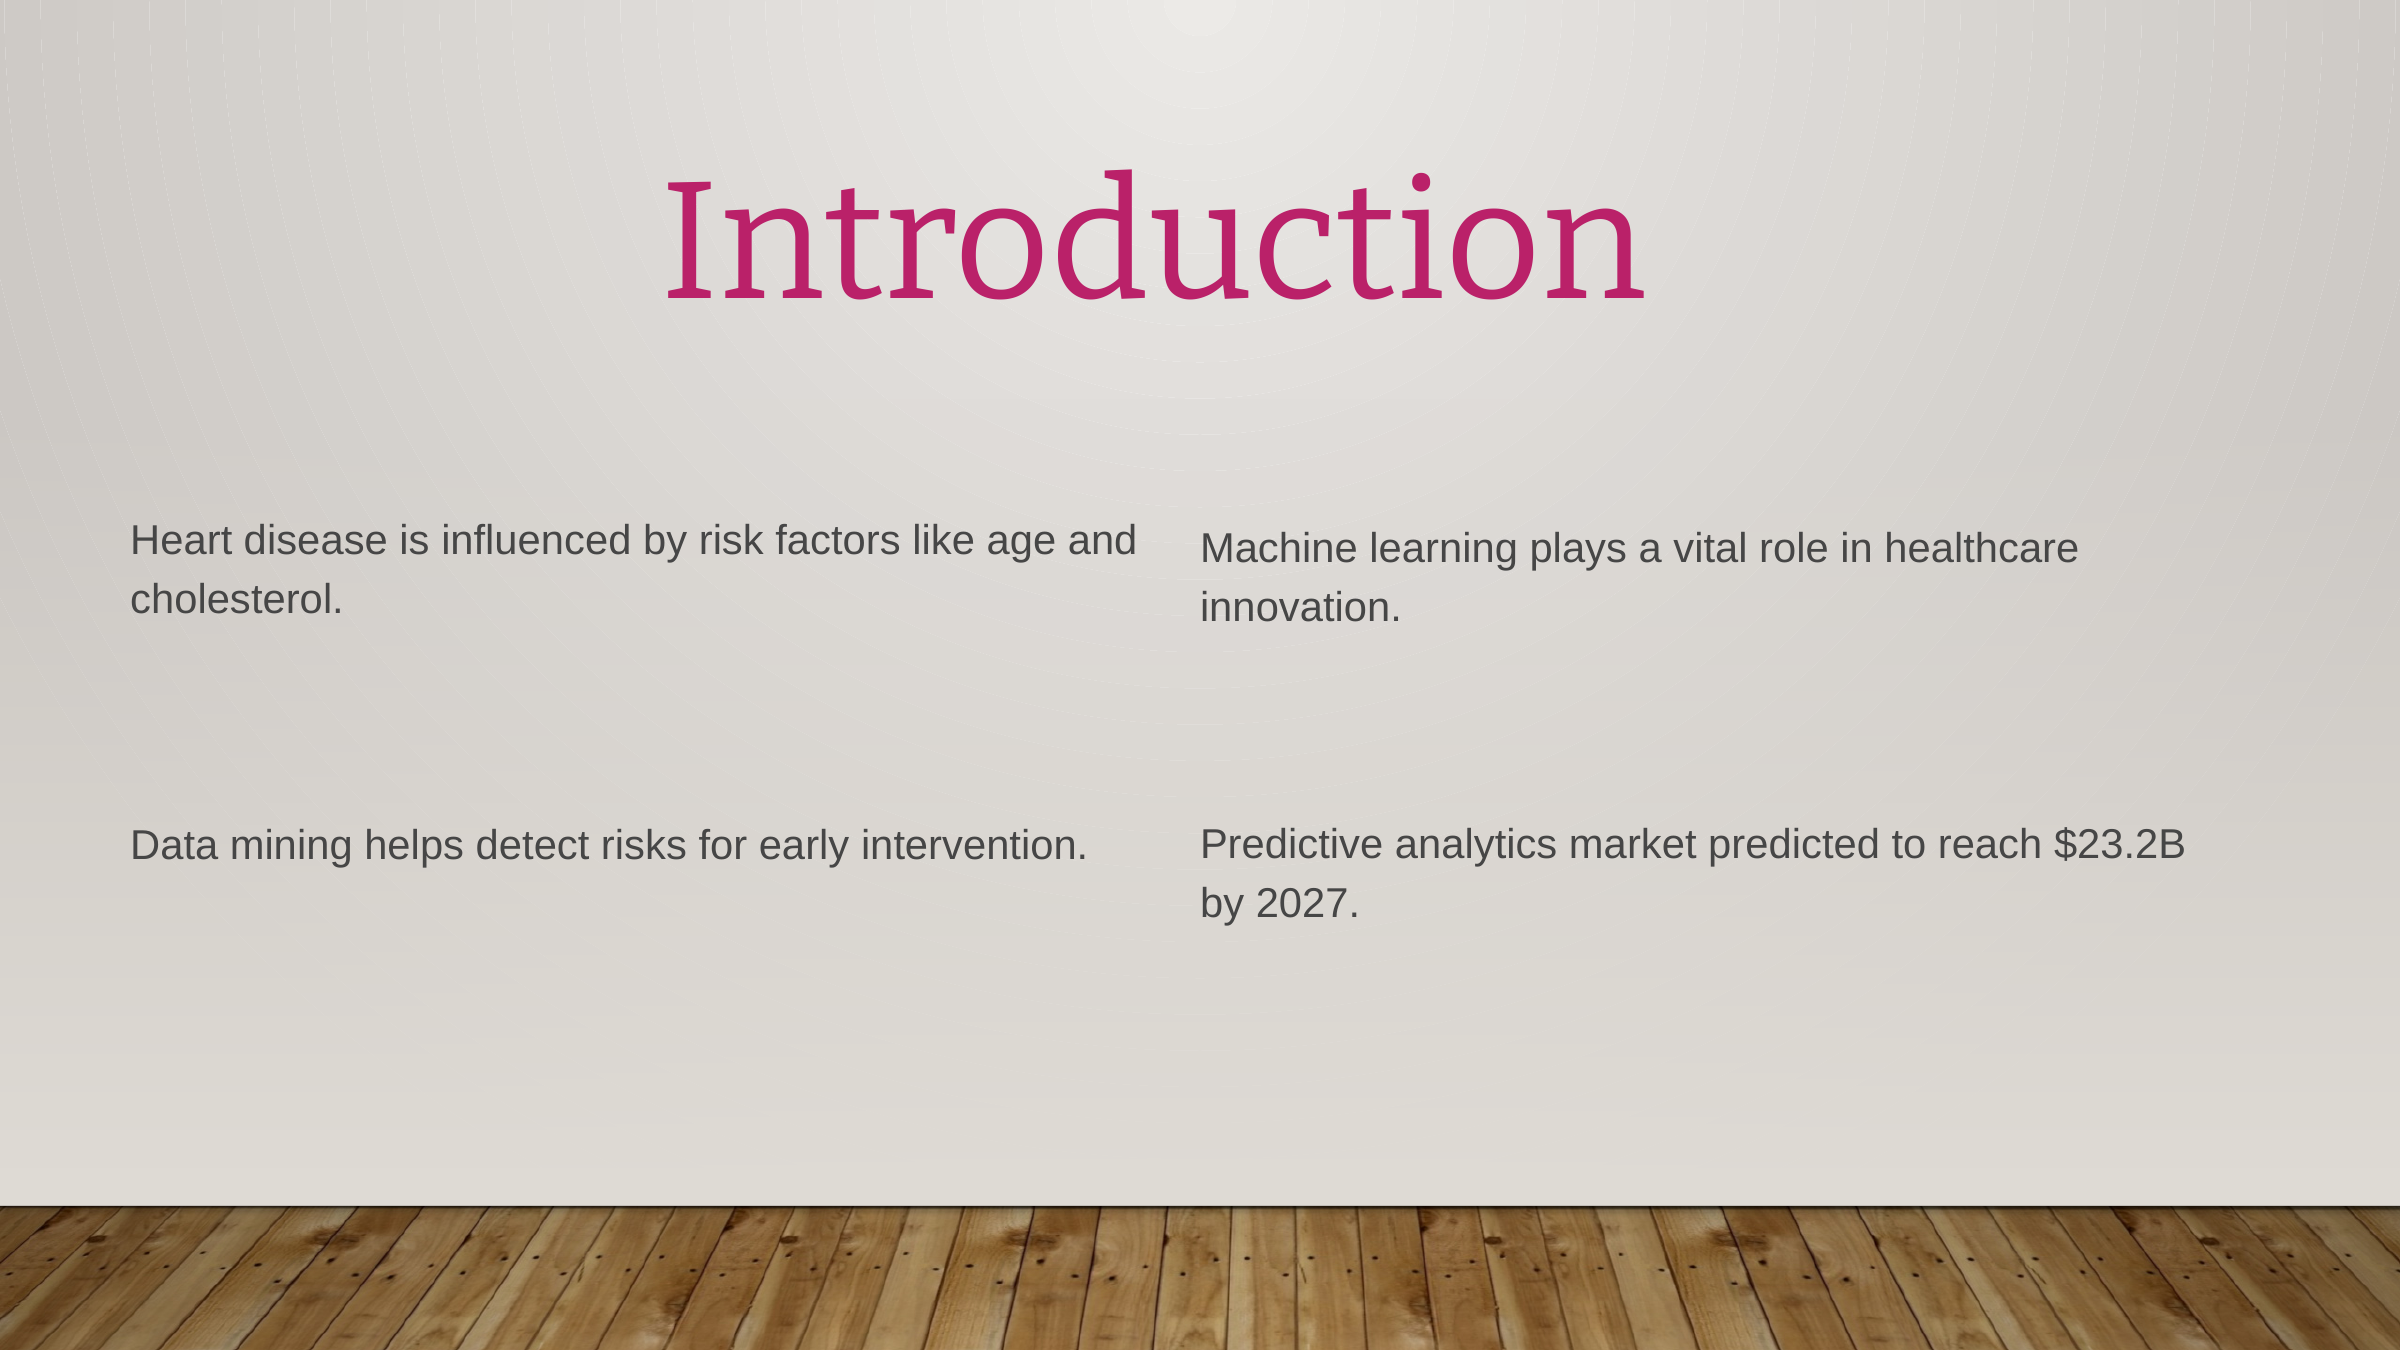

Introduction
Heart disease is influenced by risk factors like age and cholesterol.
Machine learning plays a vital role in healthcare innovation.
Predictive analytics market predicted to reach $23.2B by 2027.
Data mining helps detect risks for early intervention.